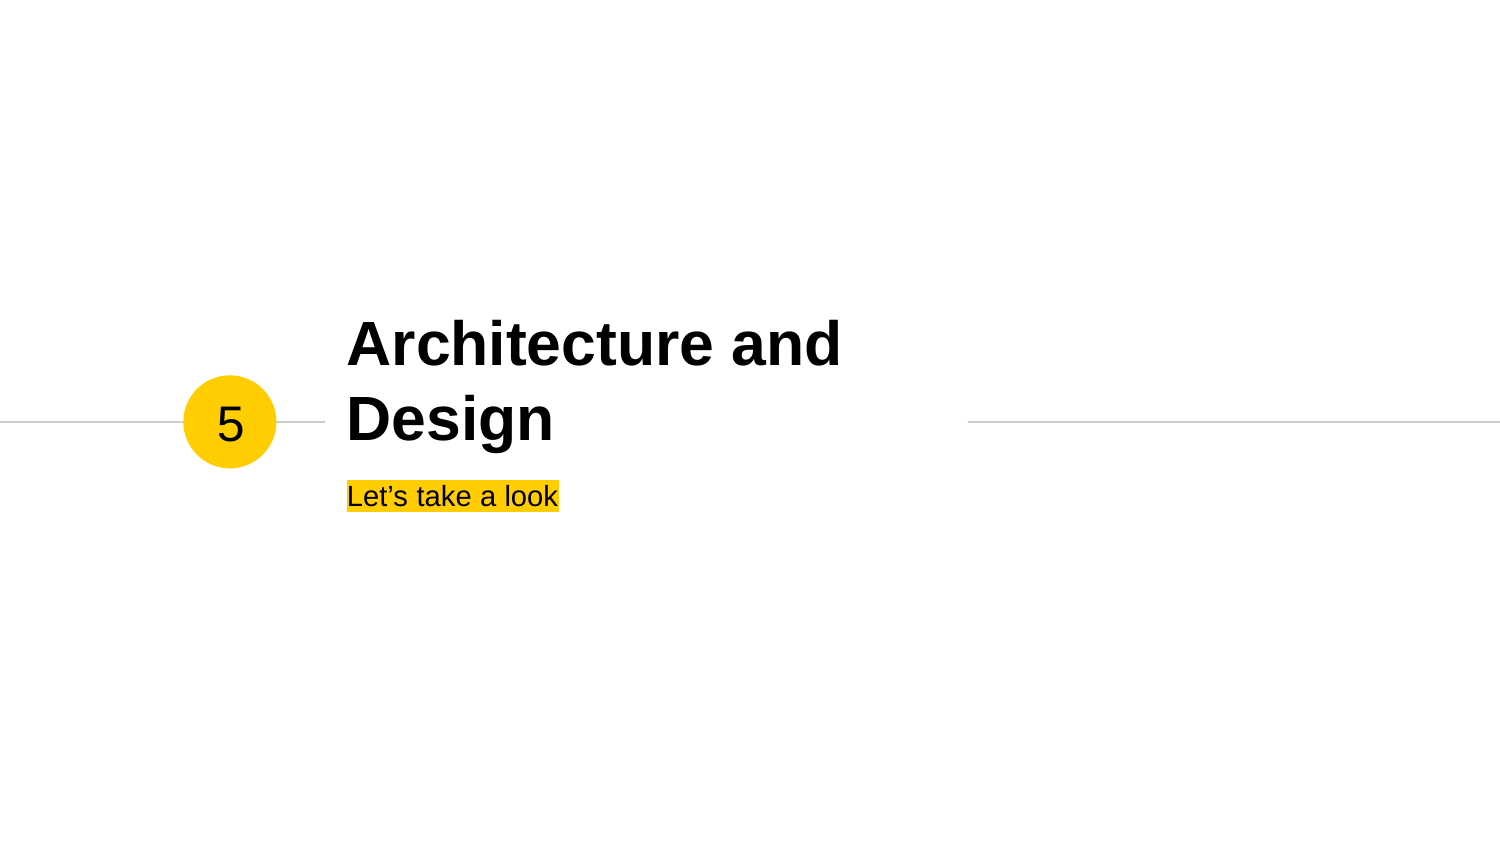

# Architecture and Design
5
Let’s take a look